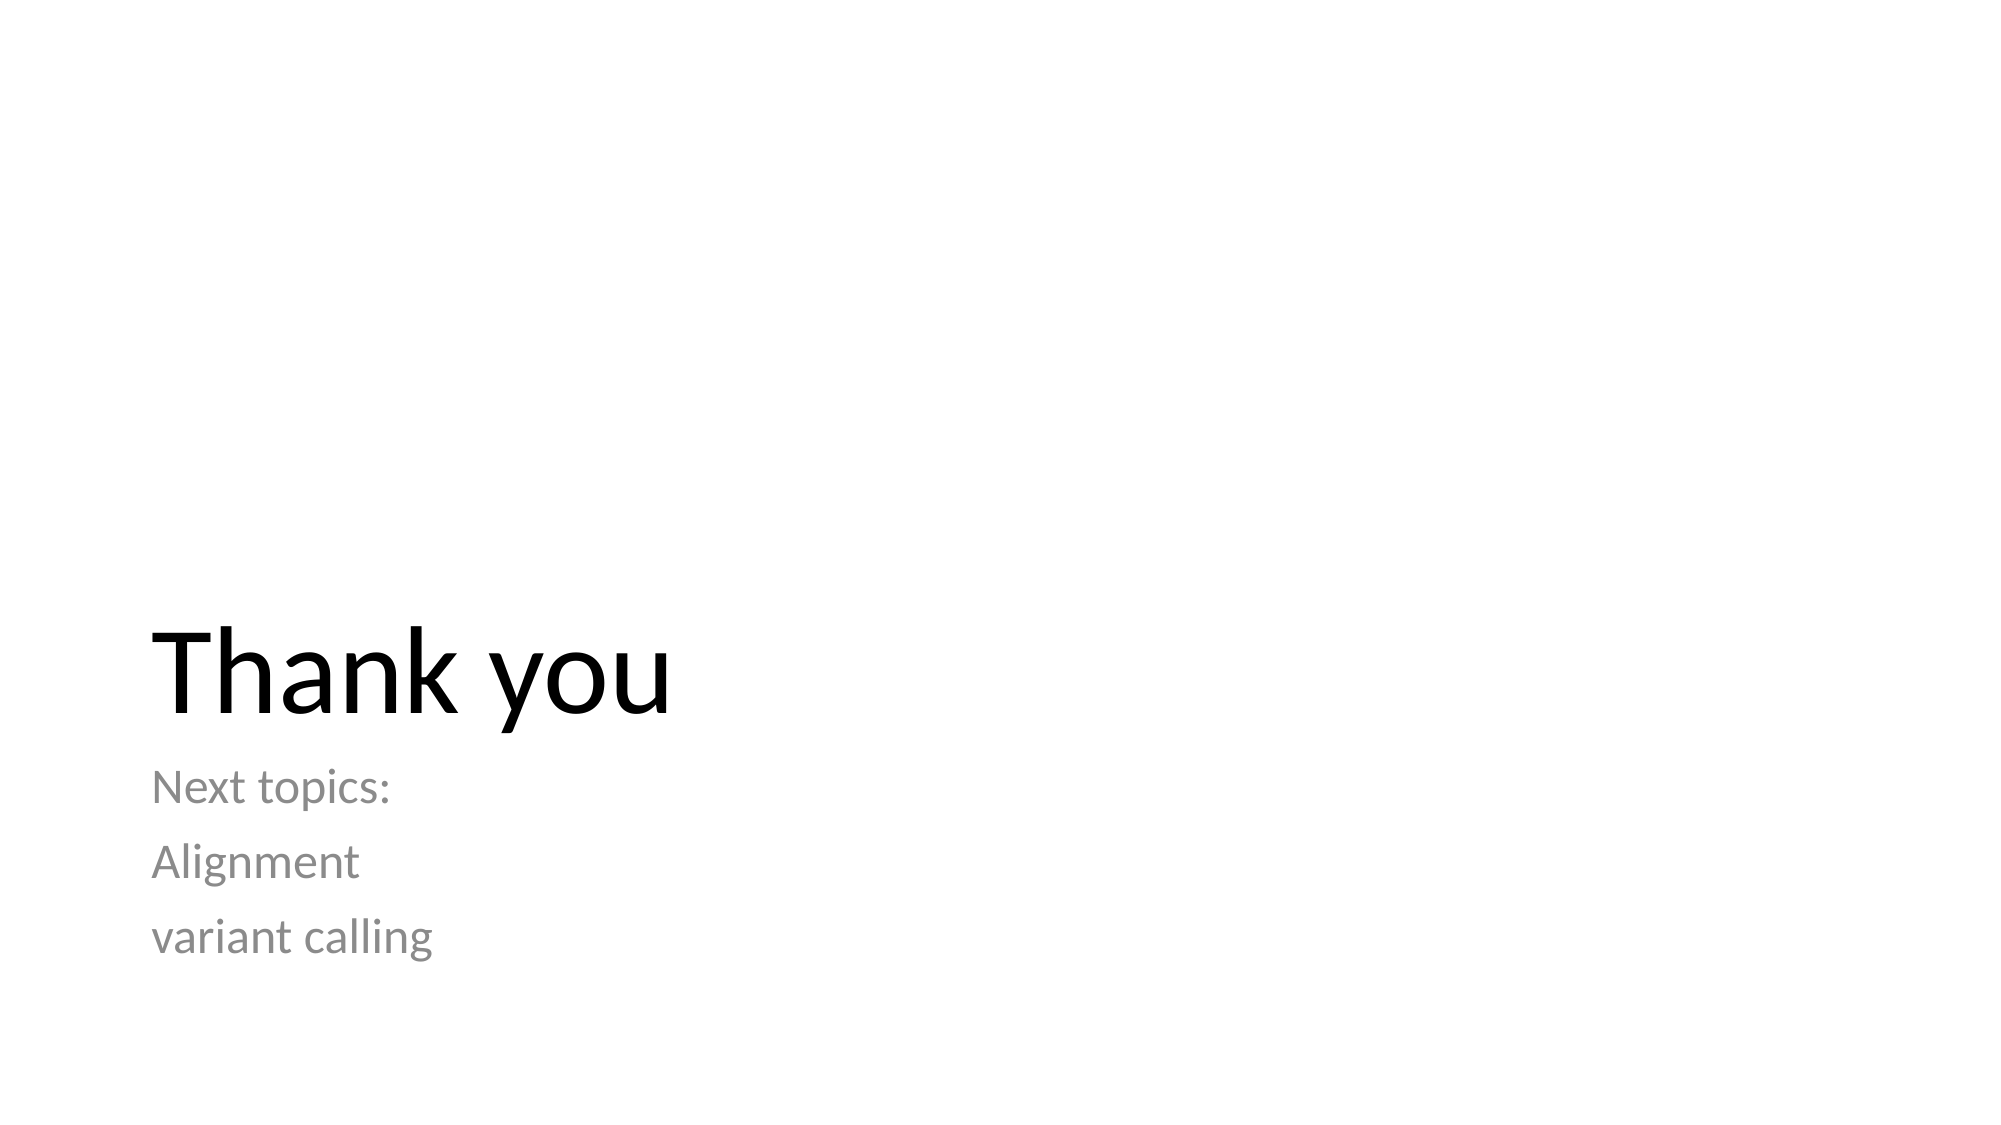

# Thank you
Next topics:
Alignment
variant calling